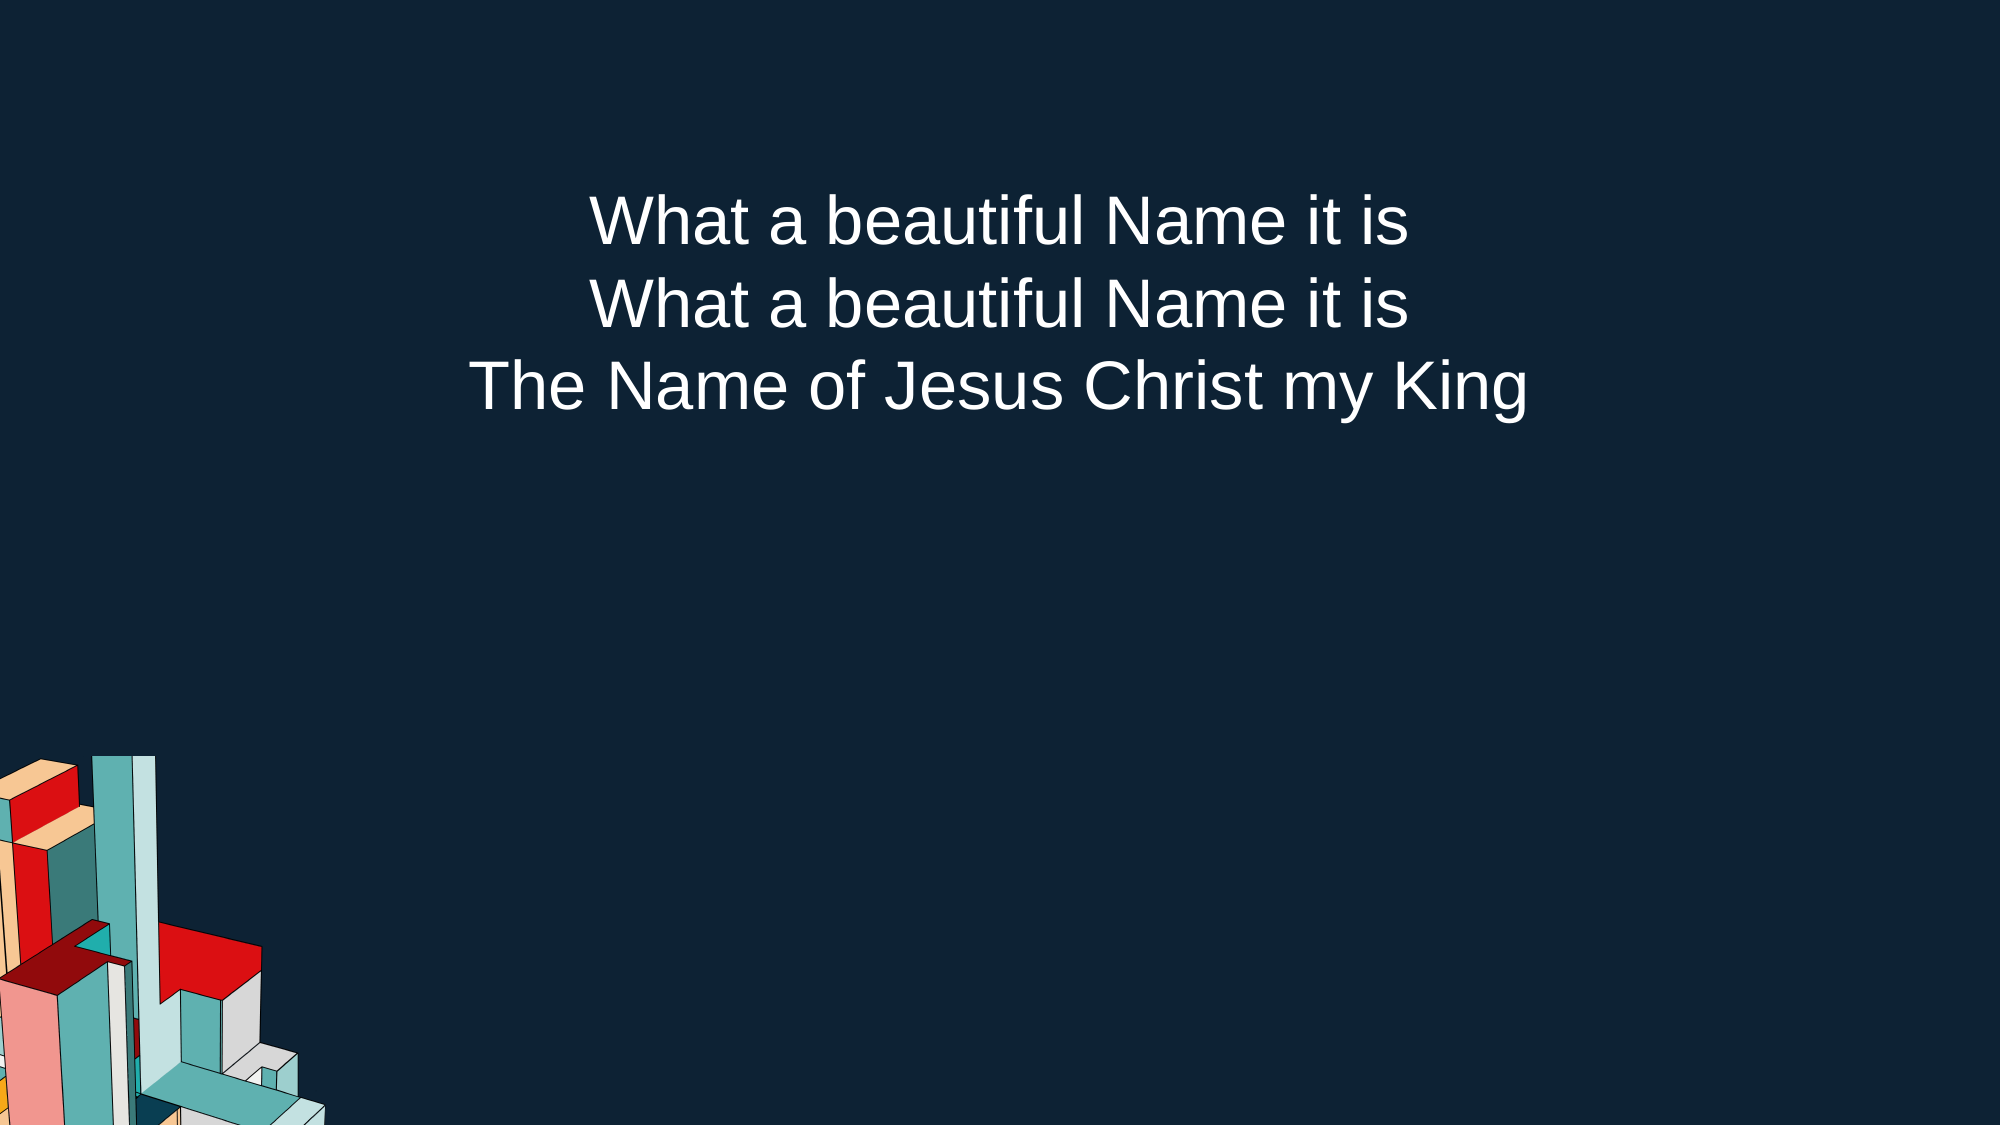

What a beautiful Name it is
What a beautiful Name it is
The Name of Jesus Christ my King